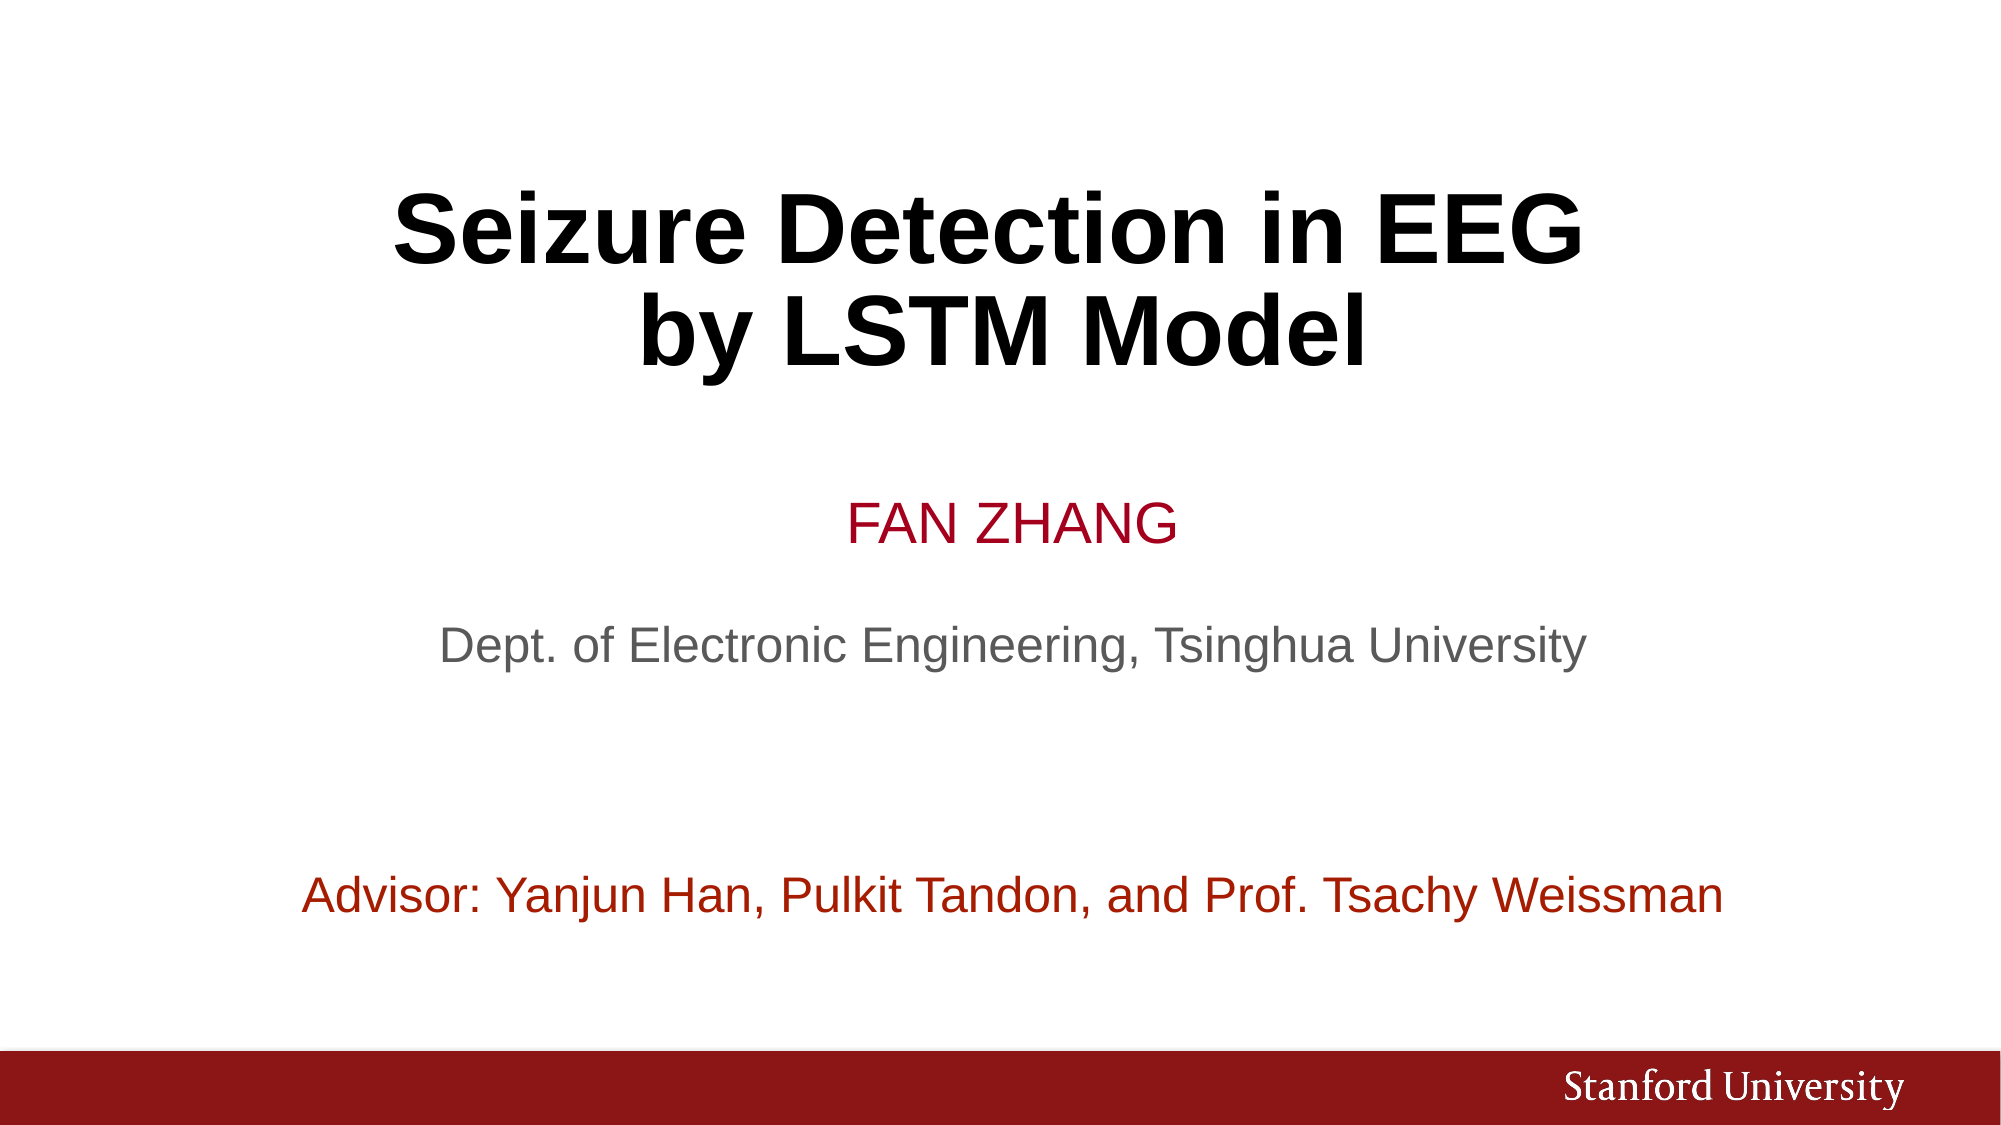

# Seizure Detection in EEG by LSTM Model
Fan Zhang
Dept. of Electronic Engineering, Tsinghua University

Advisor: Yanjun Han, Pulkit Tandon, and Prof. Tsachy Weissman